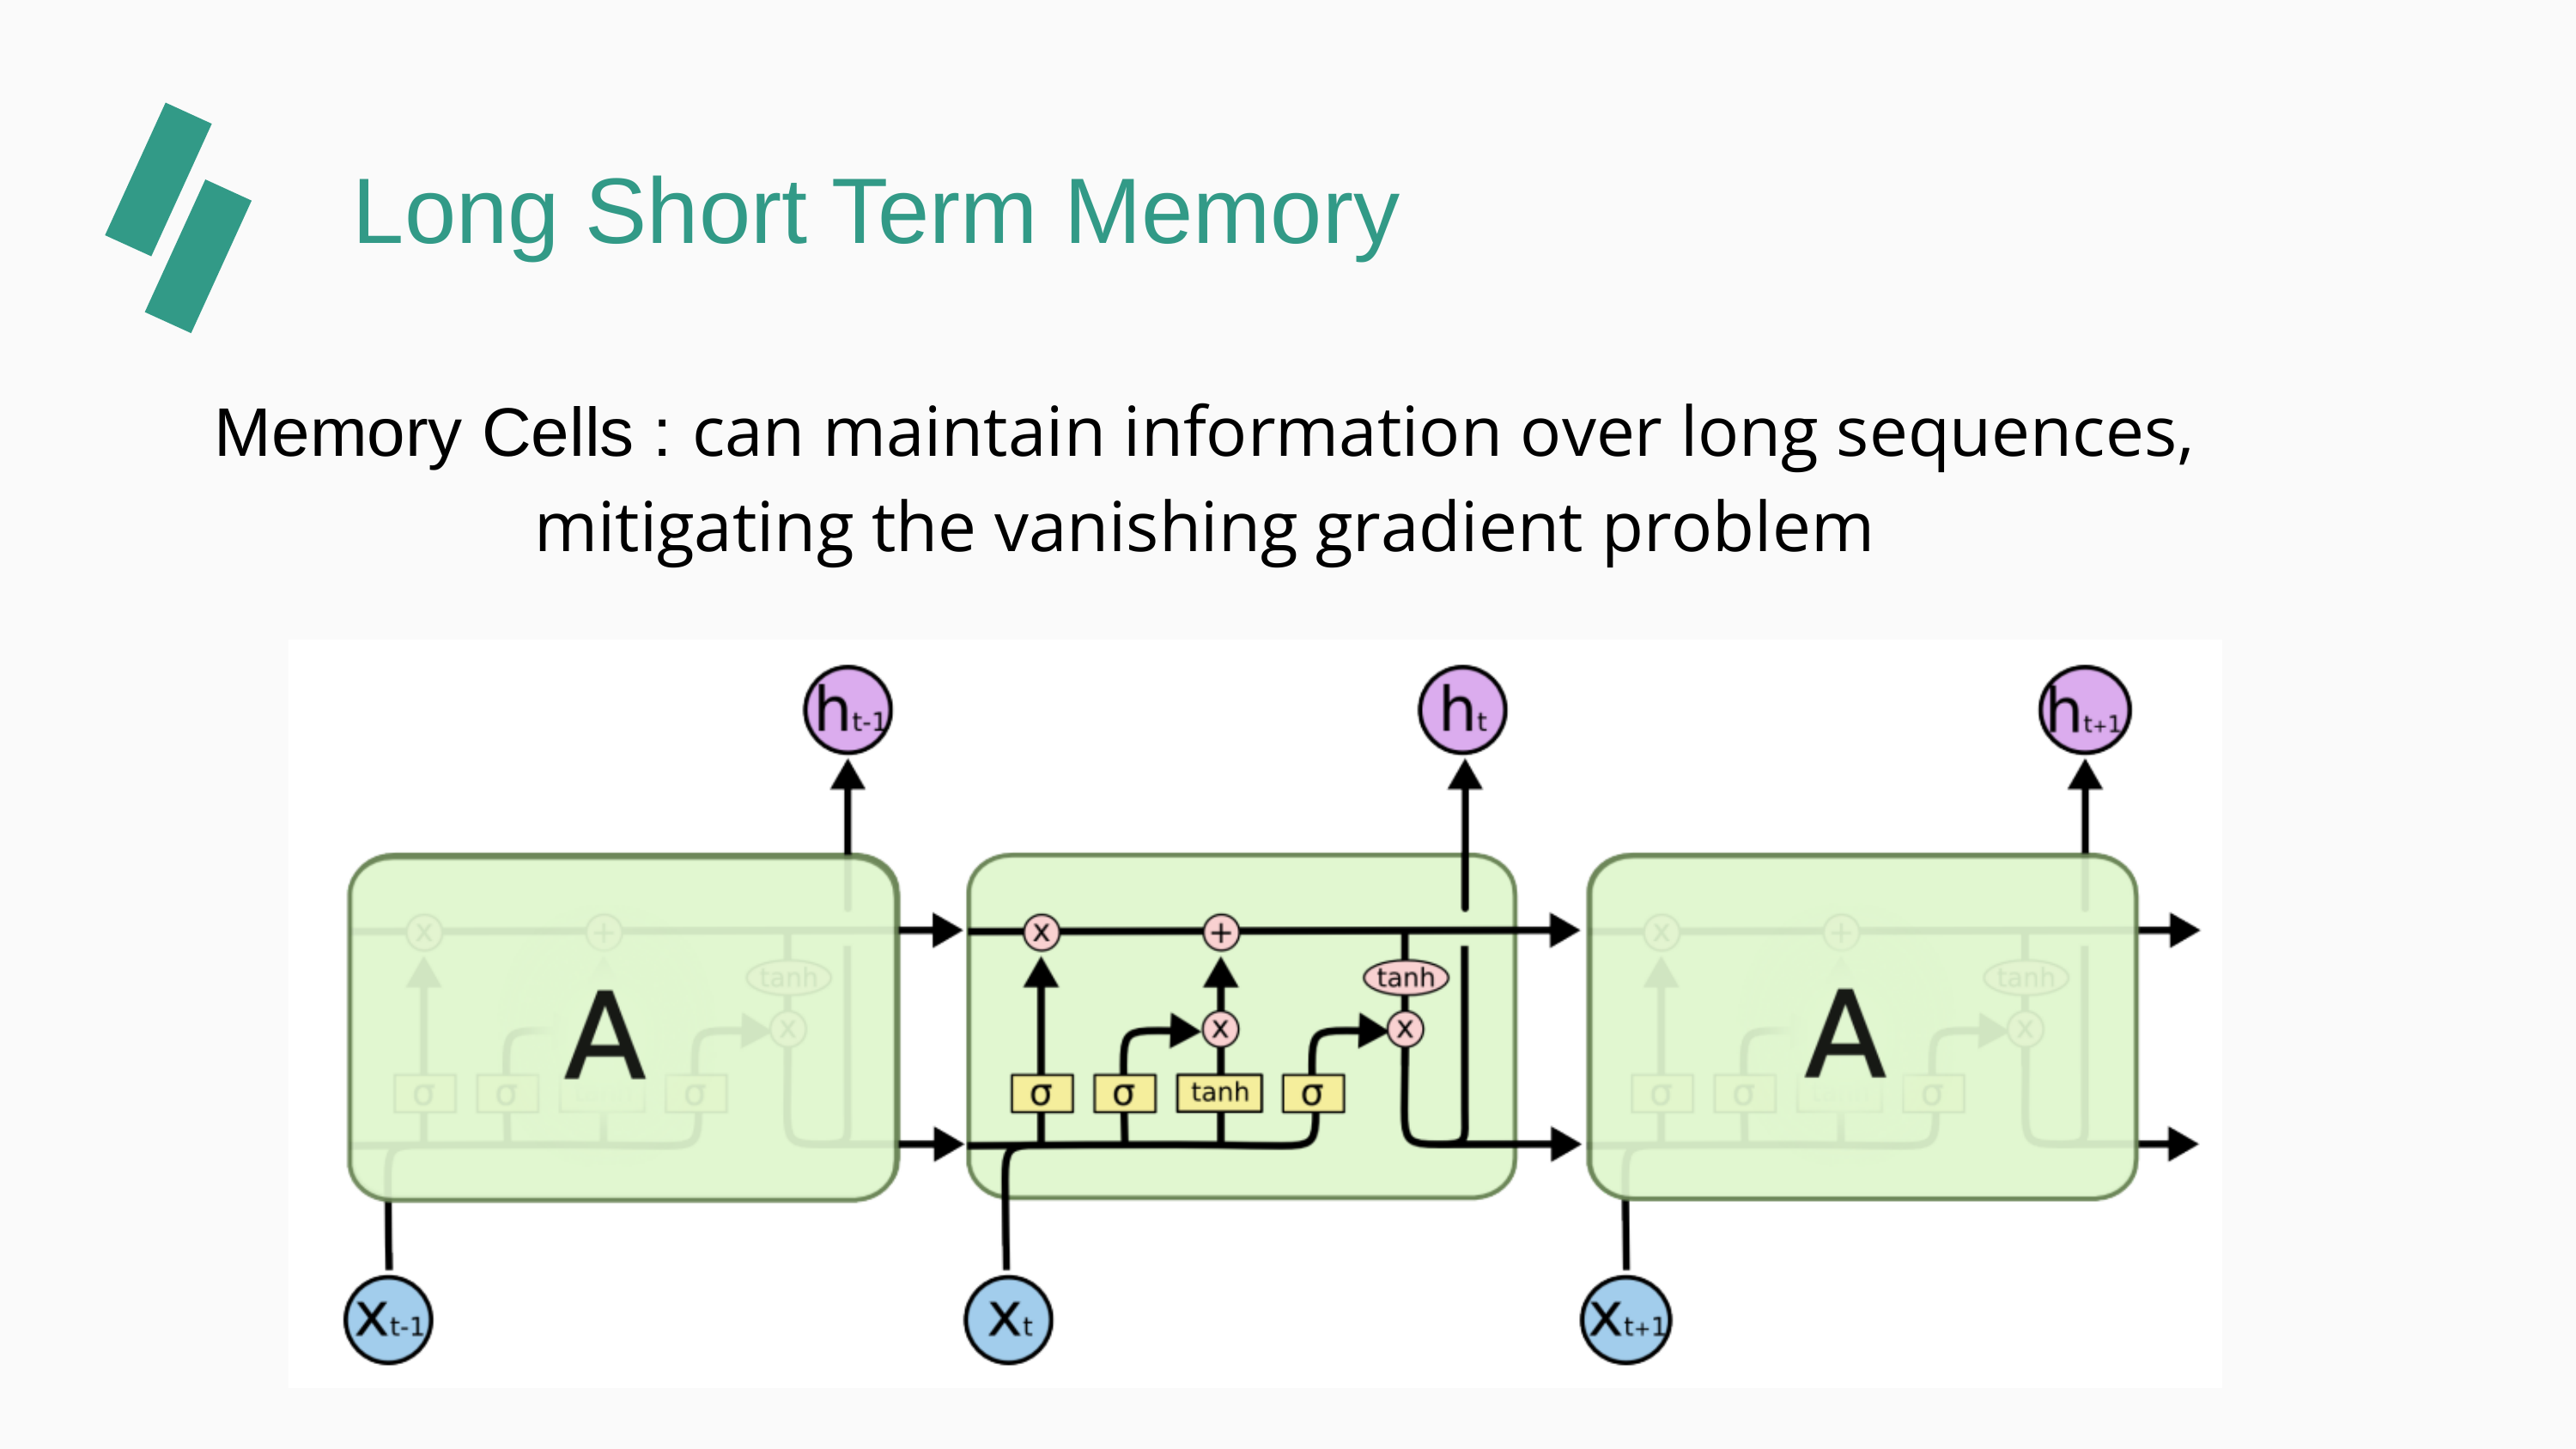

Long Short Term Memory

Memory Cells : can maintain information over long sequences,
mitigating the vanishing gradient problem